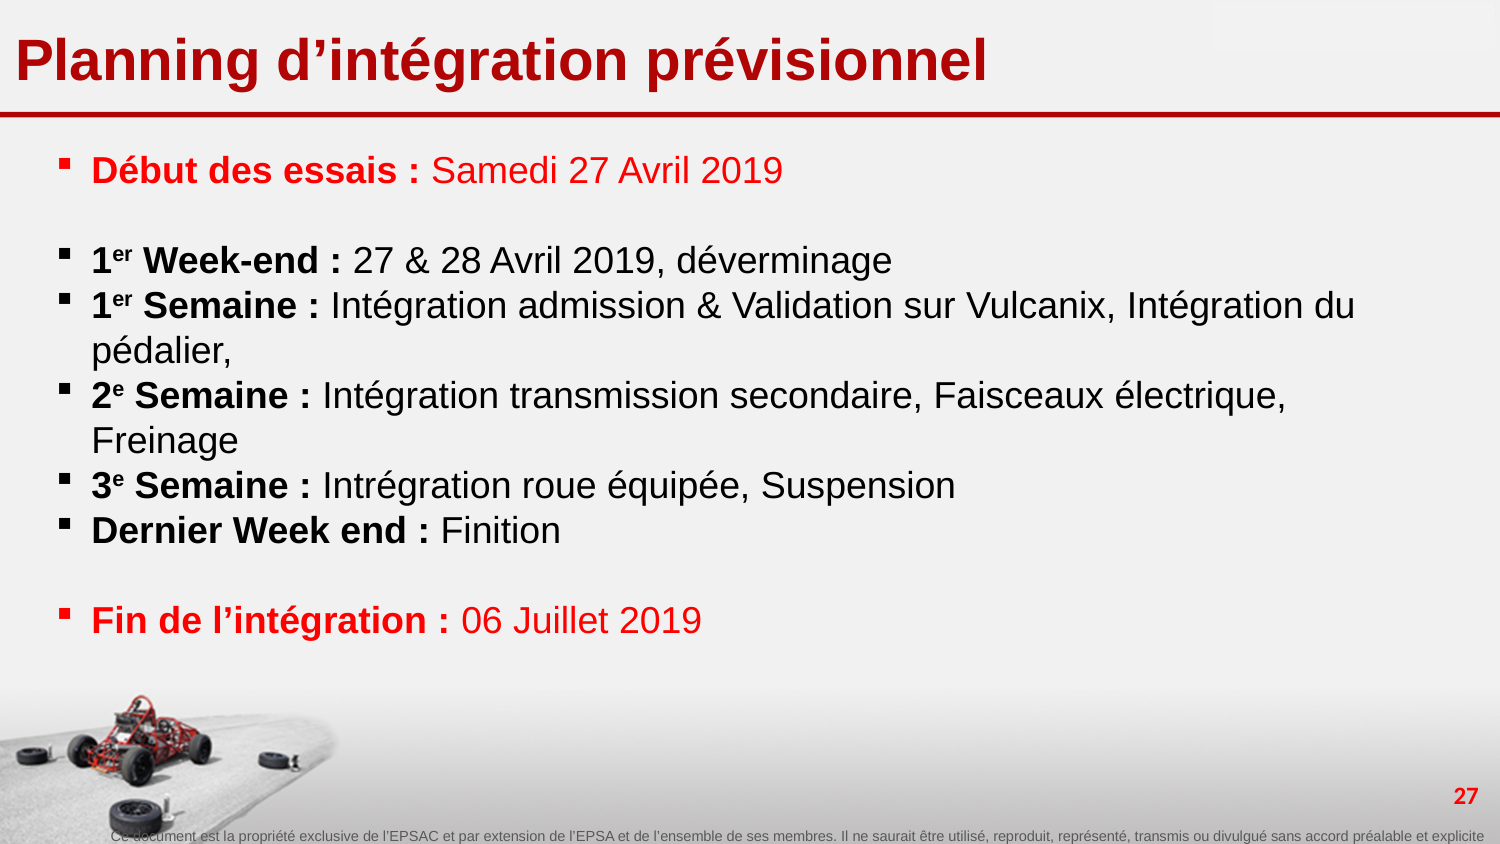

# Planning d’intégration prévisionnel
Début des essais : Samedi 27 Avril 2019

1er Week-end : 27 & 28 Avril 2019, déverminage
1er Semaine : Intégration admission & Validation sur Vulcanix, Intégration du pédalier,
2e Semaine : Intégration transmission secondaire, Faisceaux électrique, Freinage
3e Semaine : Intrégration roue équipée, Suspension
Dernier Week end : Finition

Fin de l’intégration : 06 Juillet 2019

27